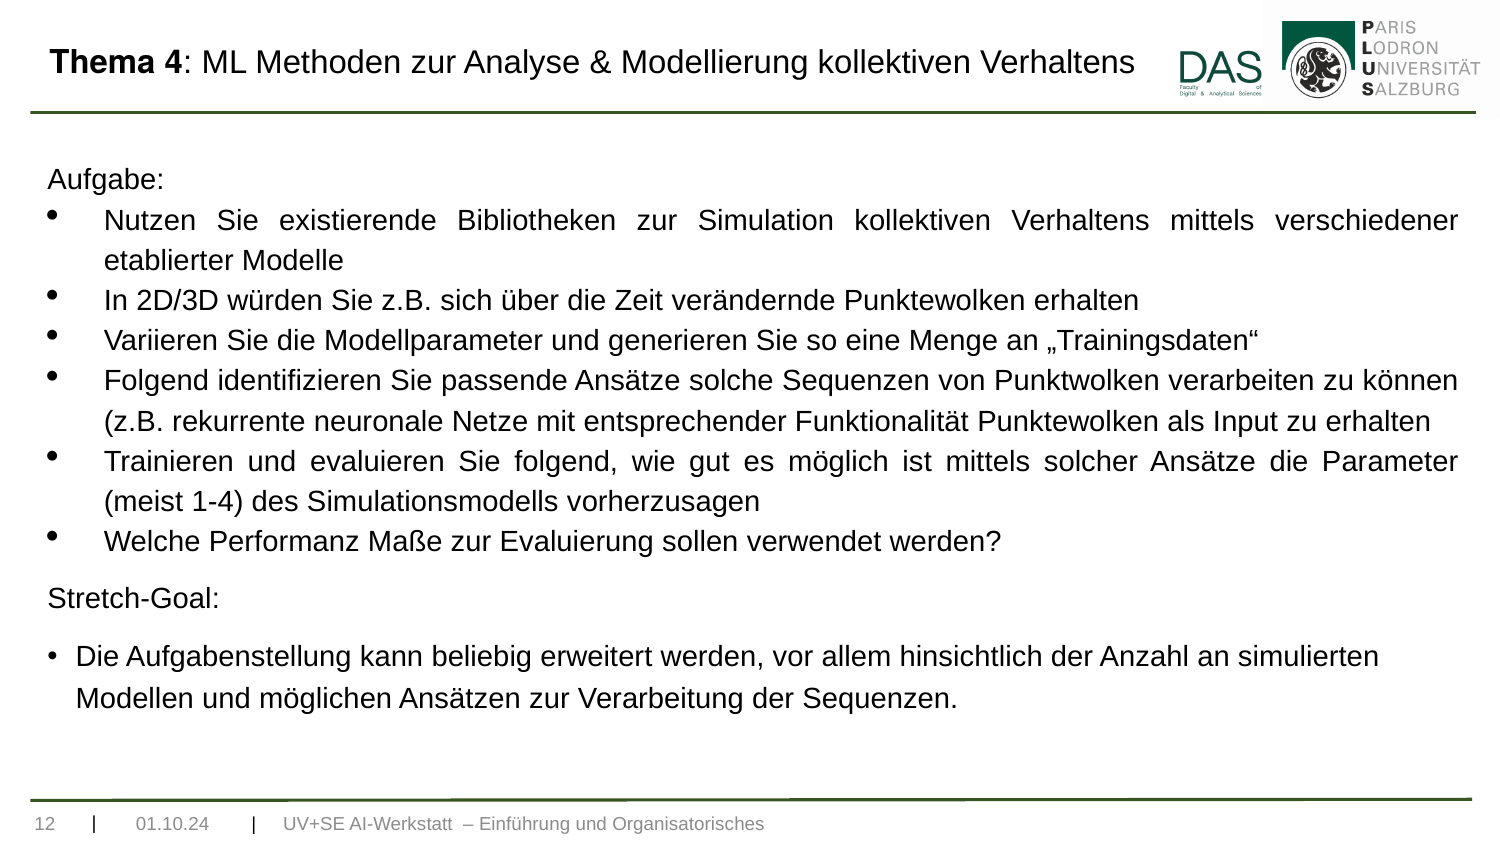

# Thema 4: ML Methoden zur Analyse & Modellierung kollektiven Verhaltens
Aufgabe:
Nutzen Sie existierende Bibliotheken zur Simulation kollektiven Verhaltens mittels verschiedener etablierter Modelle
In 2D/3D würden Sie z.B. sich über die Zeit verändernde Punktewolken erhalten
Variieren Sie die Modellparameter und generieren Sie so eine Menge an „Trainingsdaten“
Folgend identifizieren Sie passende Ansätze solche Sequenzen von Punktwolken verarbeiten zu können (z.B. rekurrente neuronale Netze mit entsprechender Funktionalität Punktewolken als Input zu erhalten
Trainieren und evaluieren Sie folgend, wie gut es möglich ist mittels solcher Ansätze die Parameter (meist 1-4) des Simulationsmodells vorherzusagen
Welche Performanz Maße zur Evaluierung sollen verwendet werden?
Stretch-Goal:
Die Aufgabenstellung kann beliebig erweitert werden, vor allem hinsichtlich der Anzahl an simulierten Modellen und möglichen Ansätzen zur Verarbeitung der Sequenzen.

12
01.10.24
UV+SE AI-Werkstatt  – Einführung und Organisatorisches